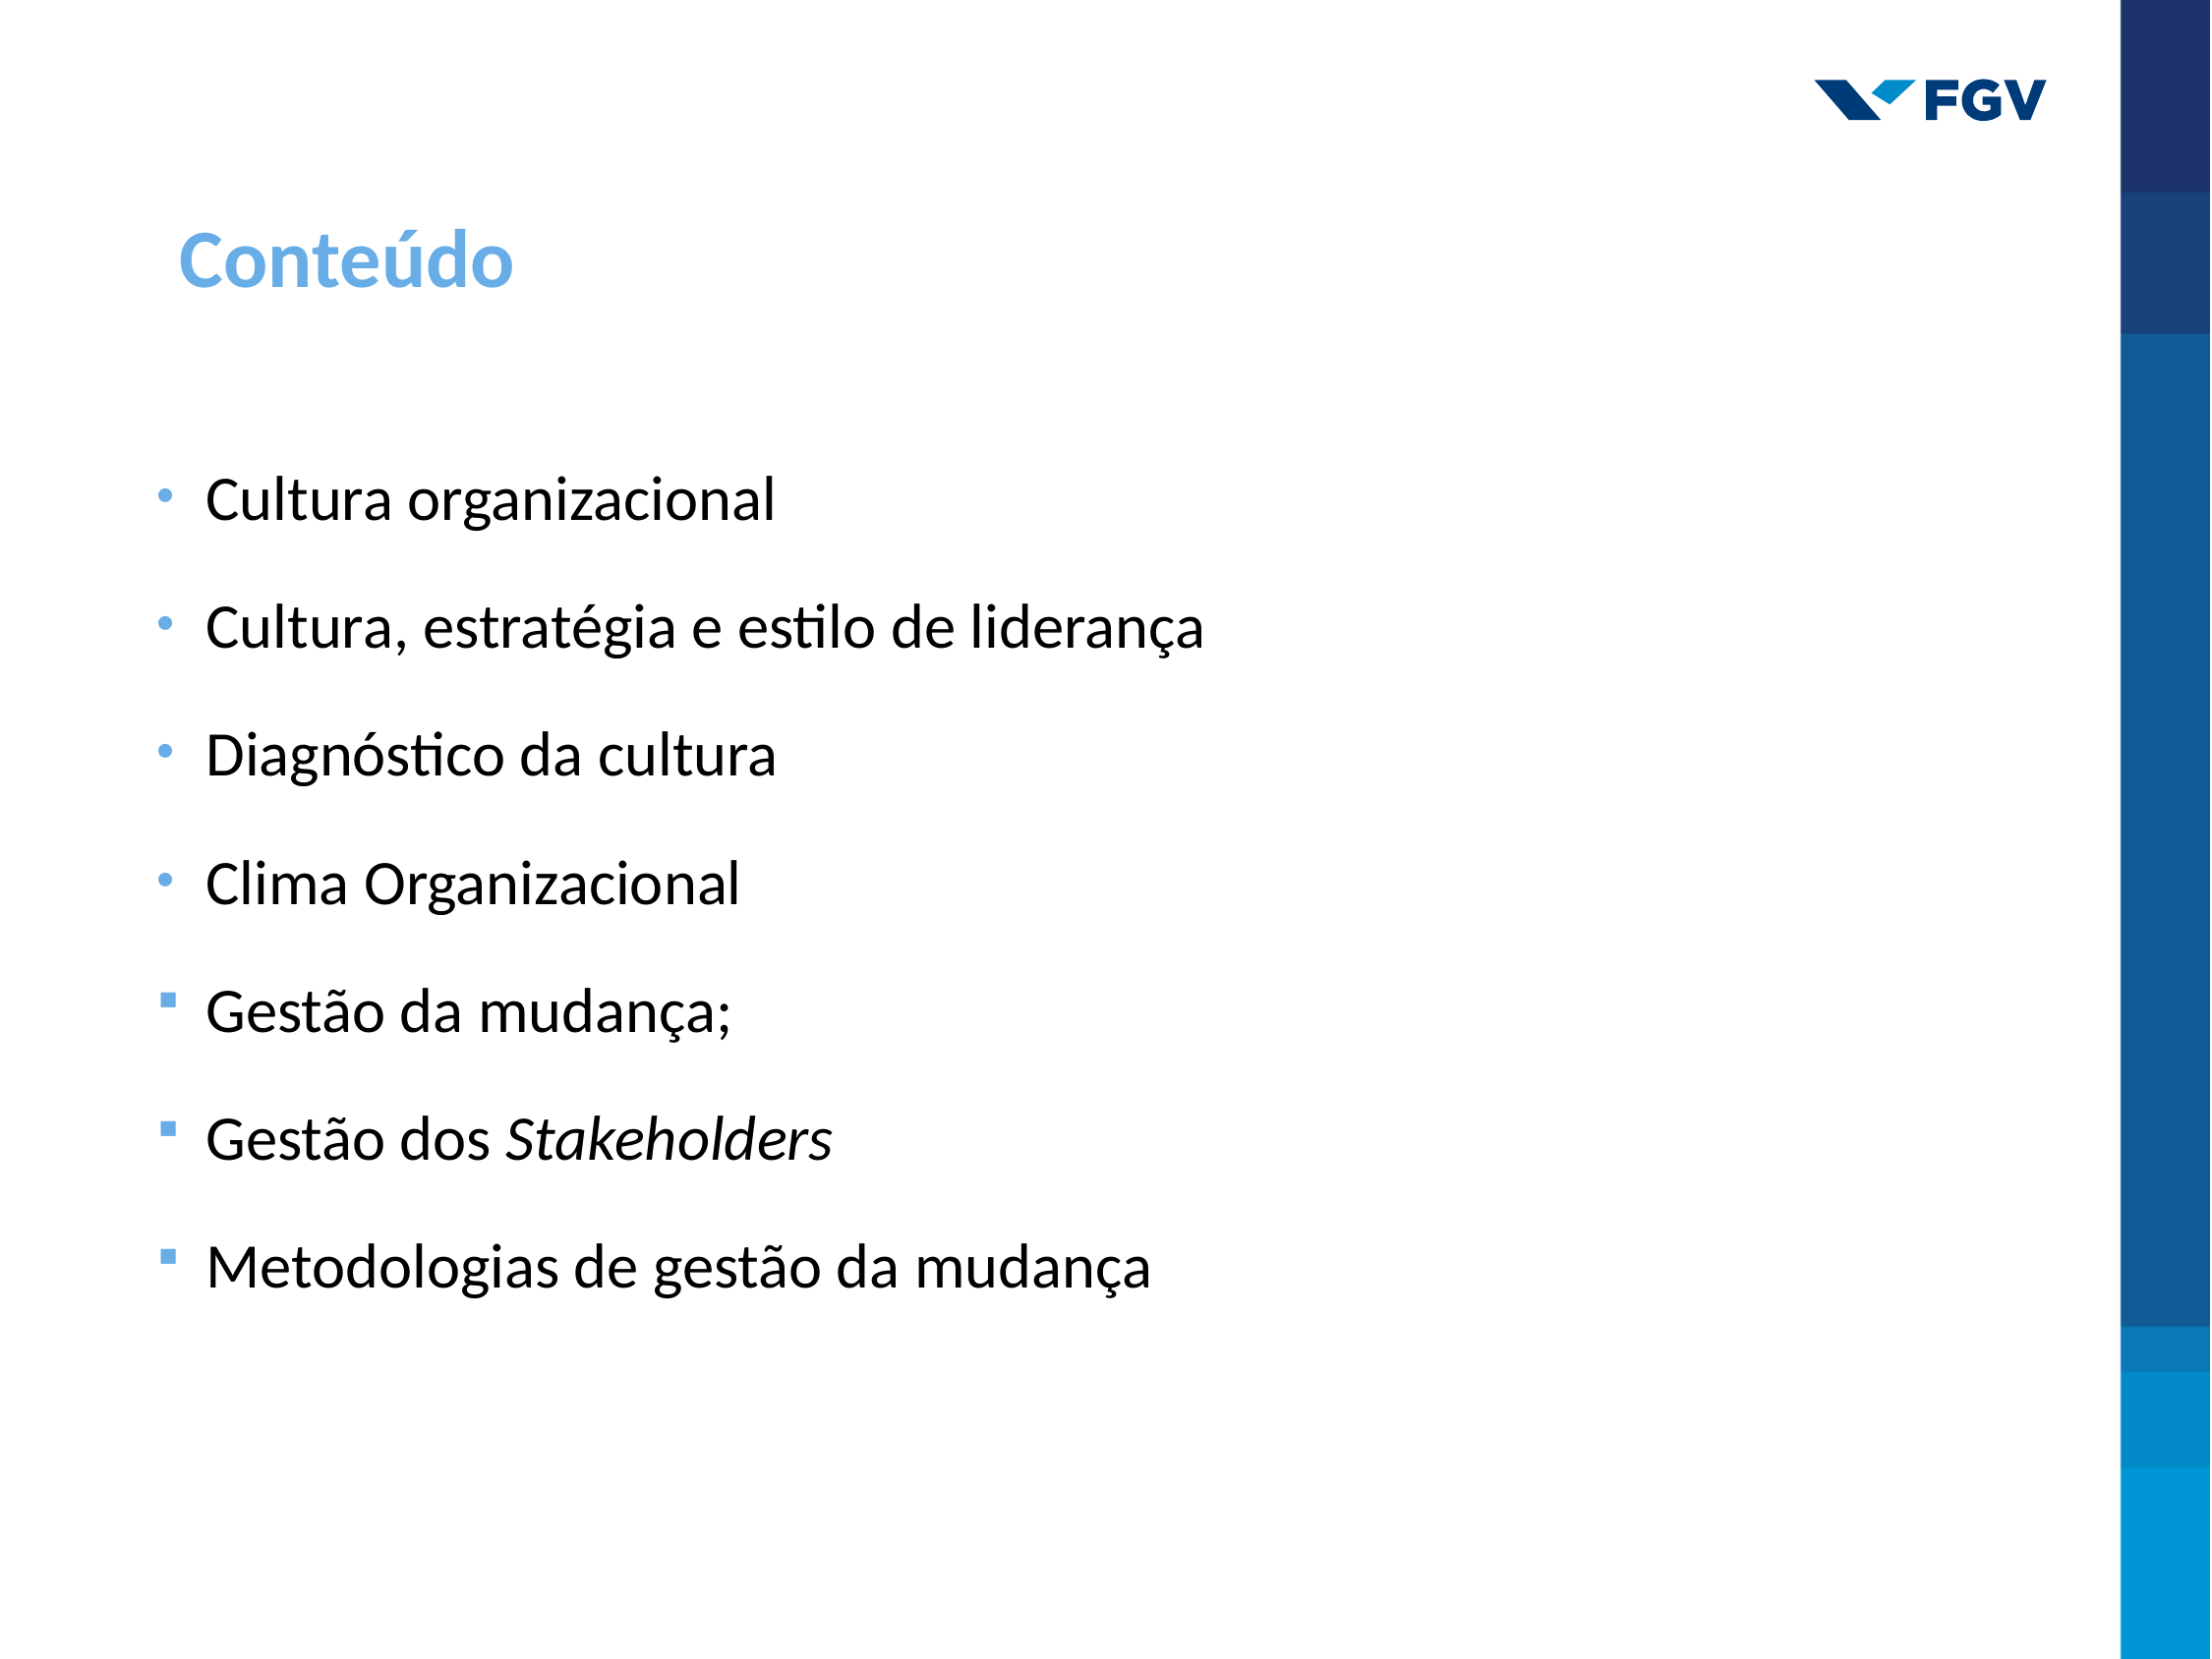

Conteúdo
Cultura organizacional
Cultura, estratégia e estilo de liderança
Diagnóstico da cultura
Clima Organizacional
Gestão da mudança;
Gestão dos Stakeholders
Metodologias de gestão da mudança